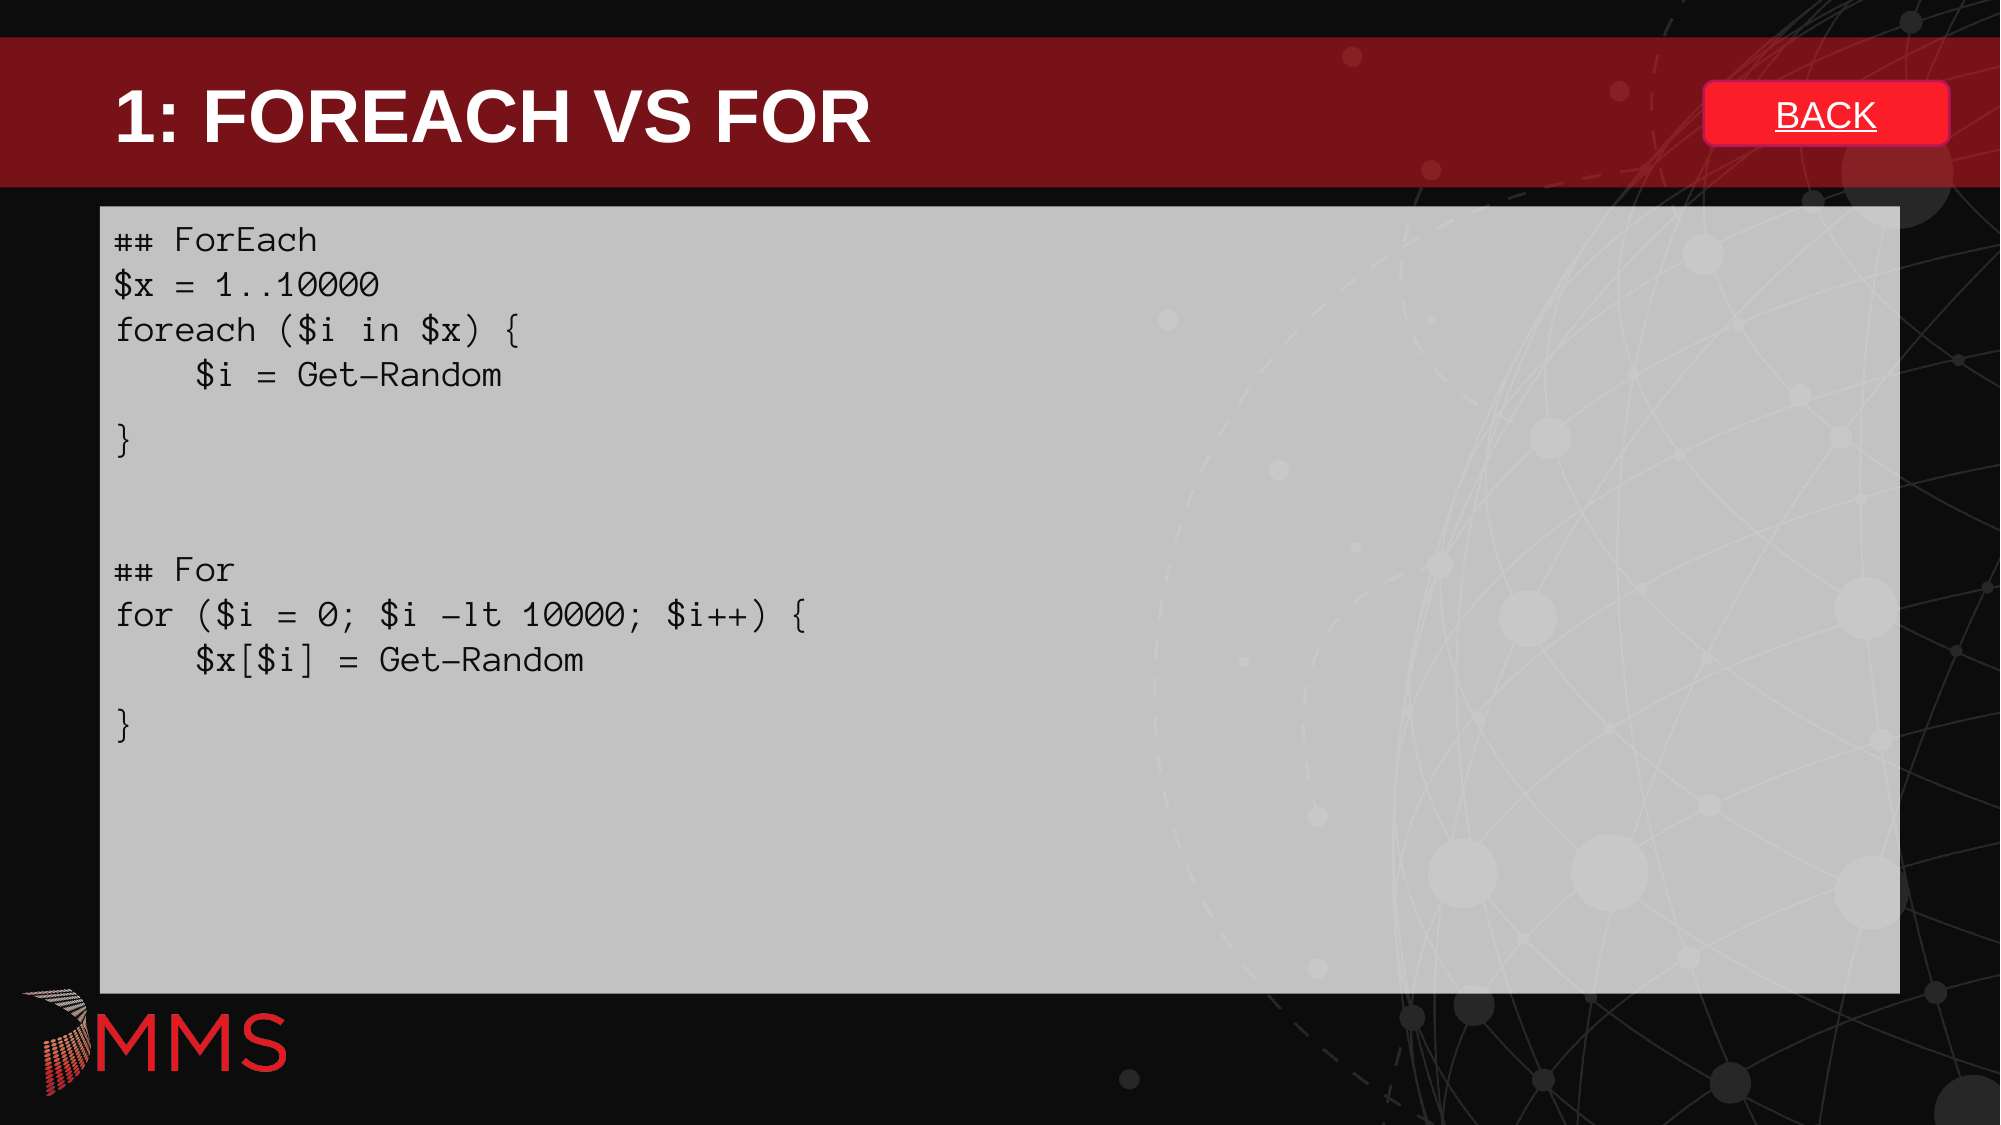

# 1: Foreach vs for
BACK
## ForEach $x = 1..10000 foreach ($i in $x) { $i = Get-Random
}

## For for ($i = 0; $i -lt 10000; $i++) { $x[$i] = Get-Random
}